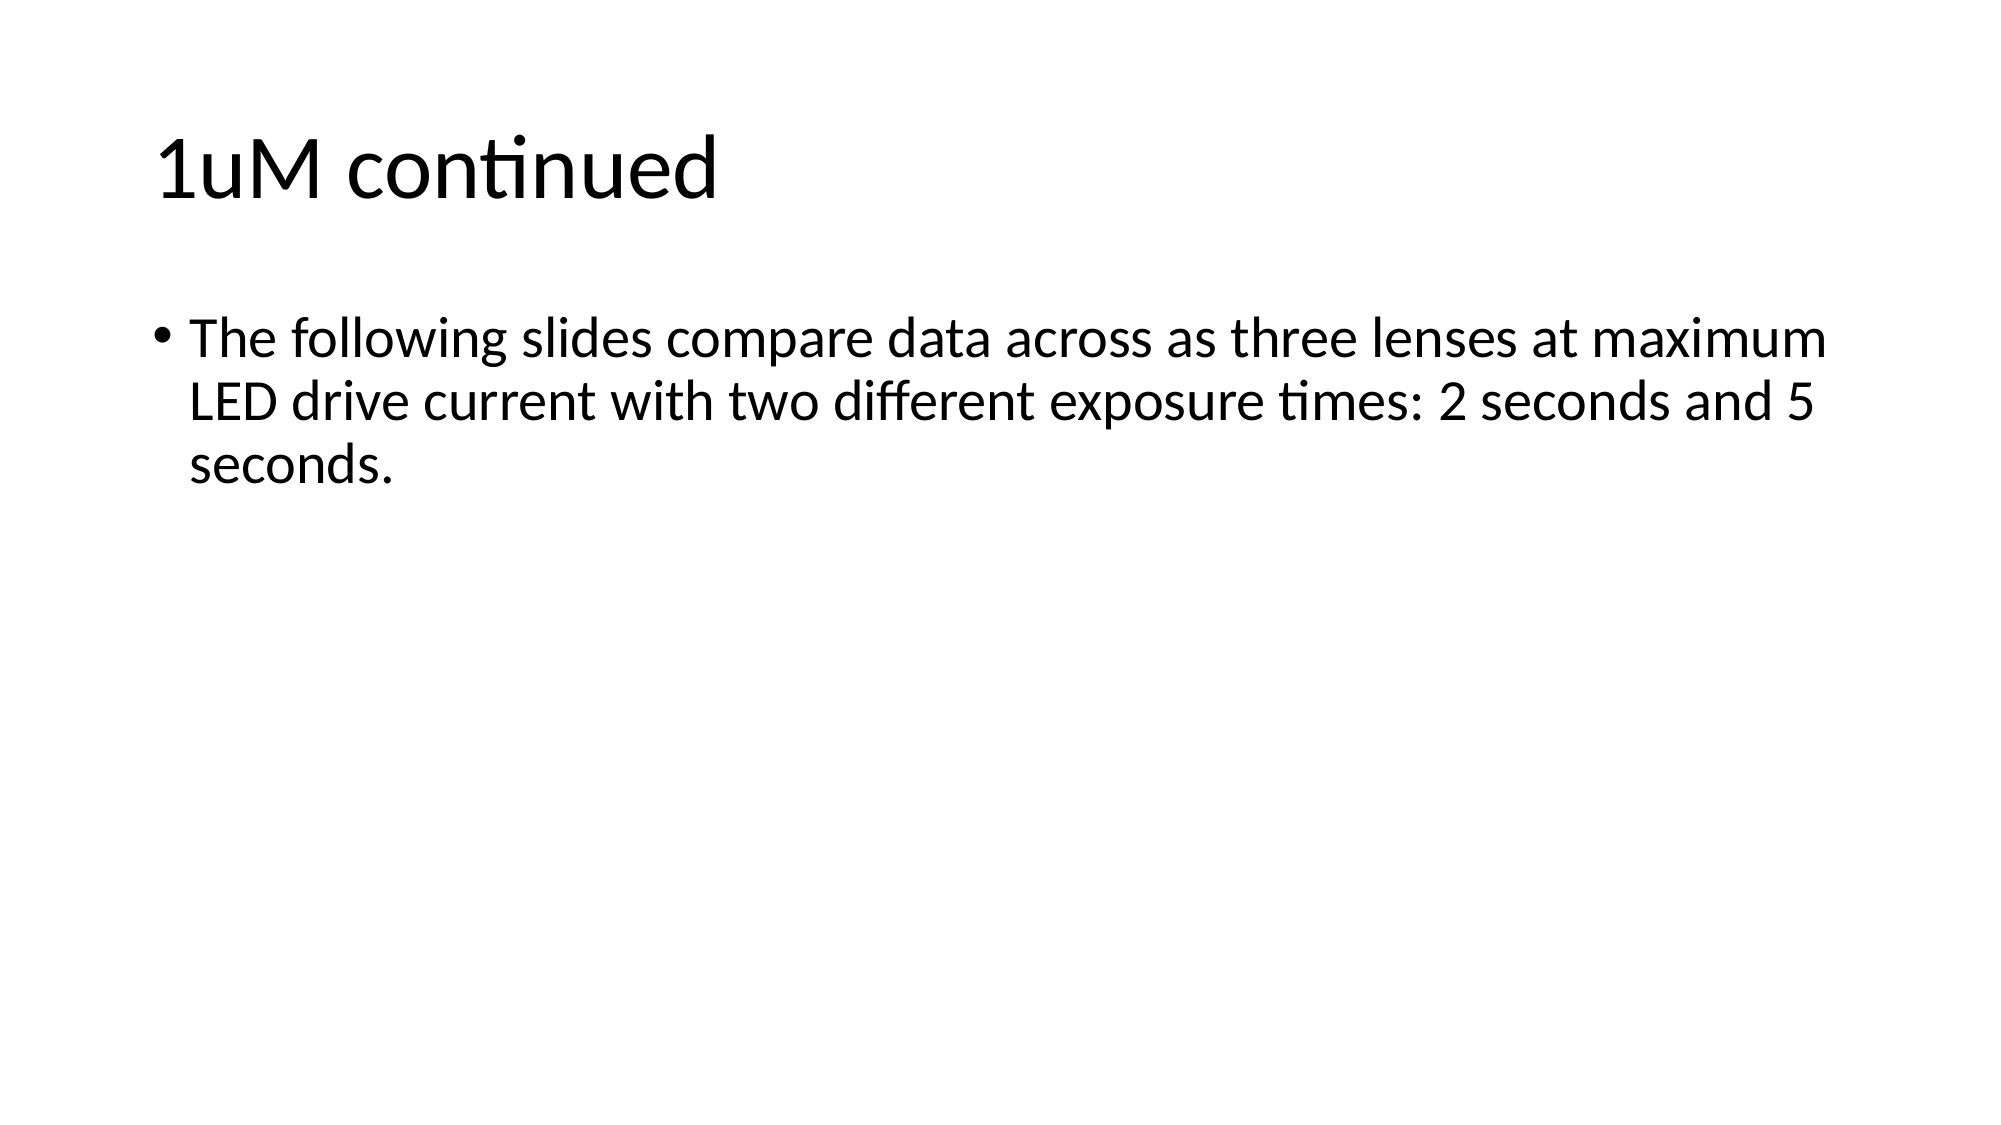

# 1uM continued
The following slides compare data across as three lenses at maximum LED drive current with two different exposure times: 2 seconds and 5 seconds.